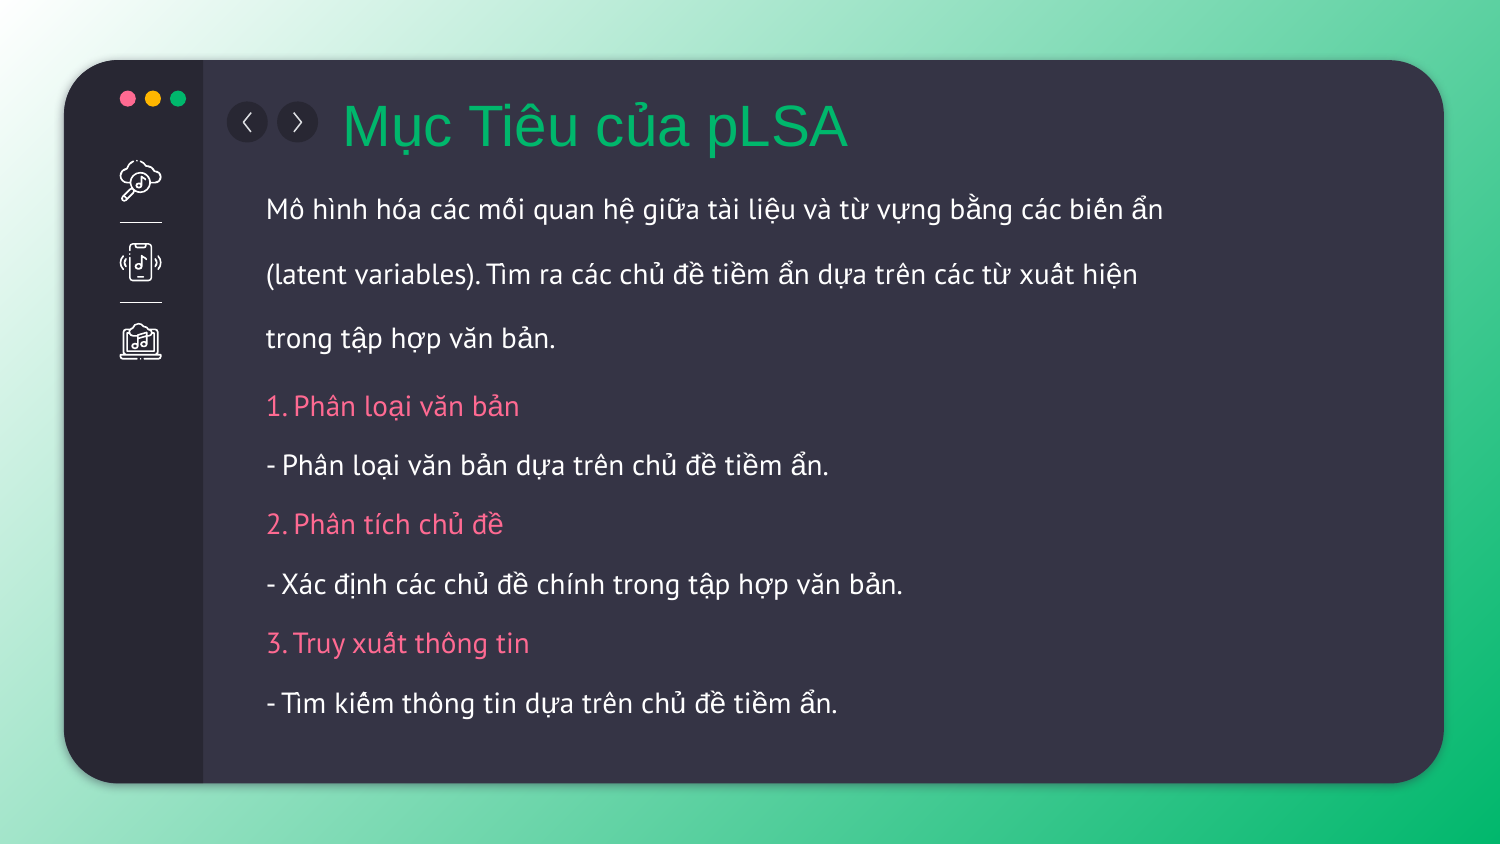

# Mục Tiêu của pLSA

Mô hình hóa các mối quan hệ giữa tài liệu và từ vựng bằng các biến ẩn (latent variables). Tìm ra các chủ đề tiềm ẩn dựa trên các từ xuất hiện trong tập hợp văn bản.
1. Phân loại văn bản
- Phân loại văn bản dựa trên chủ đề tiềm ẩn.
2. Phân tích chủ đề
- Xác định các chủ đề chính trong tập hợp văn bản.
3. Truy xuất thông tin
- Tìm kiếm thông tin dựa trên chủ đề tiềm ẩn.